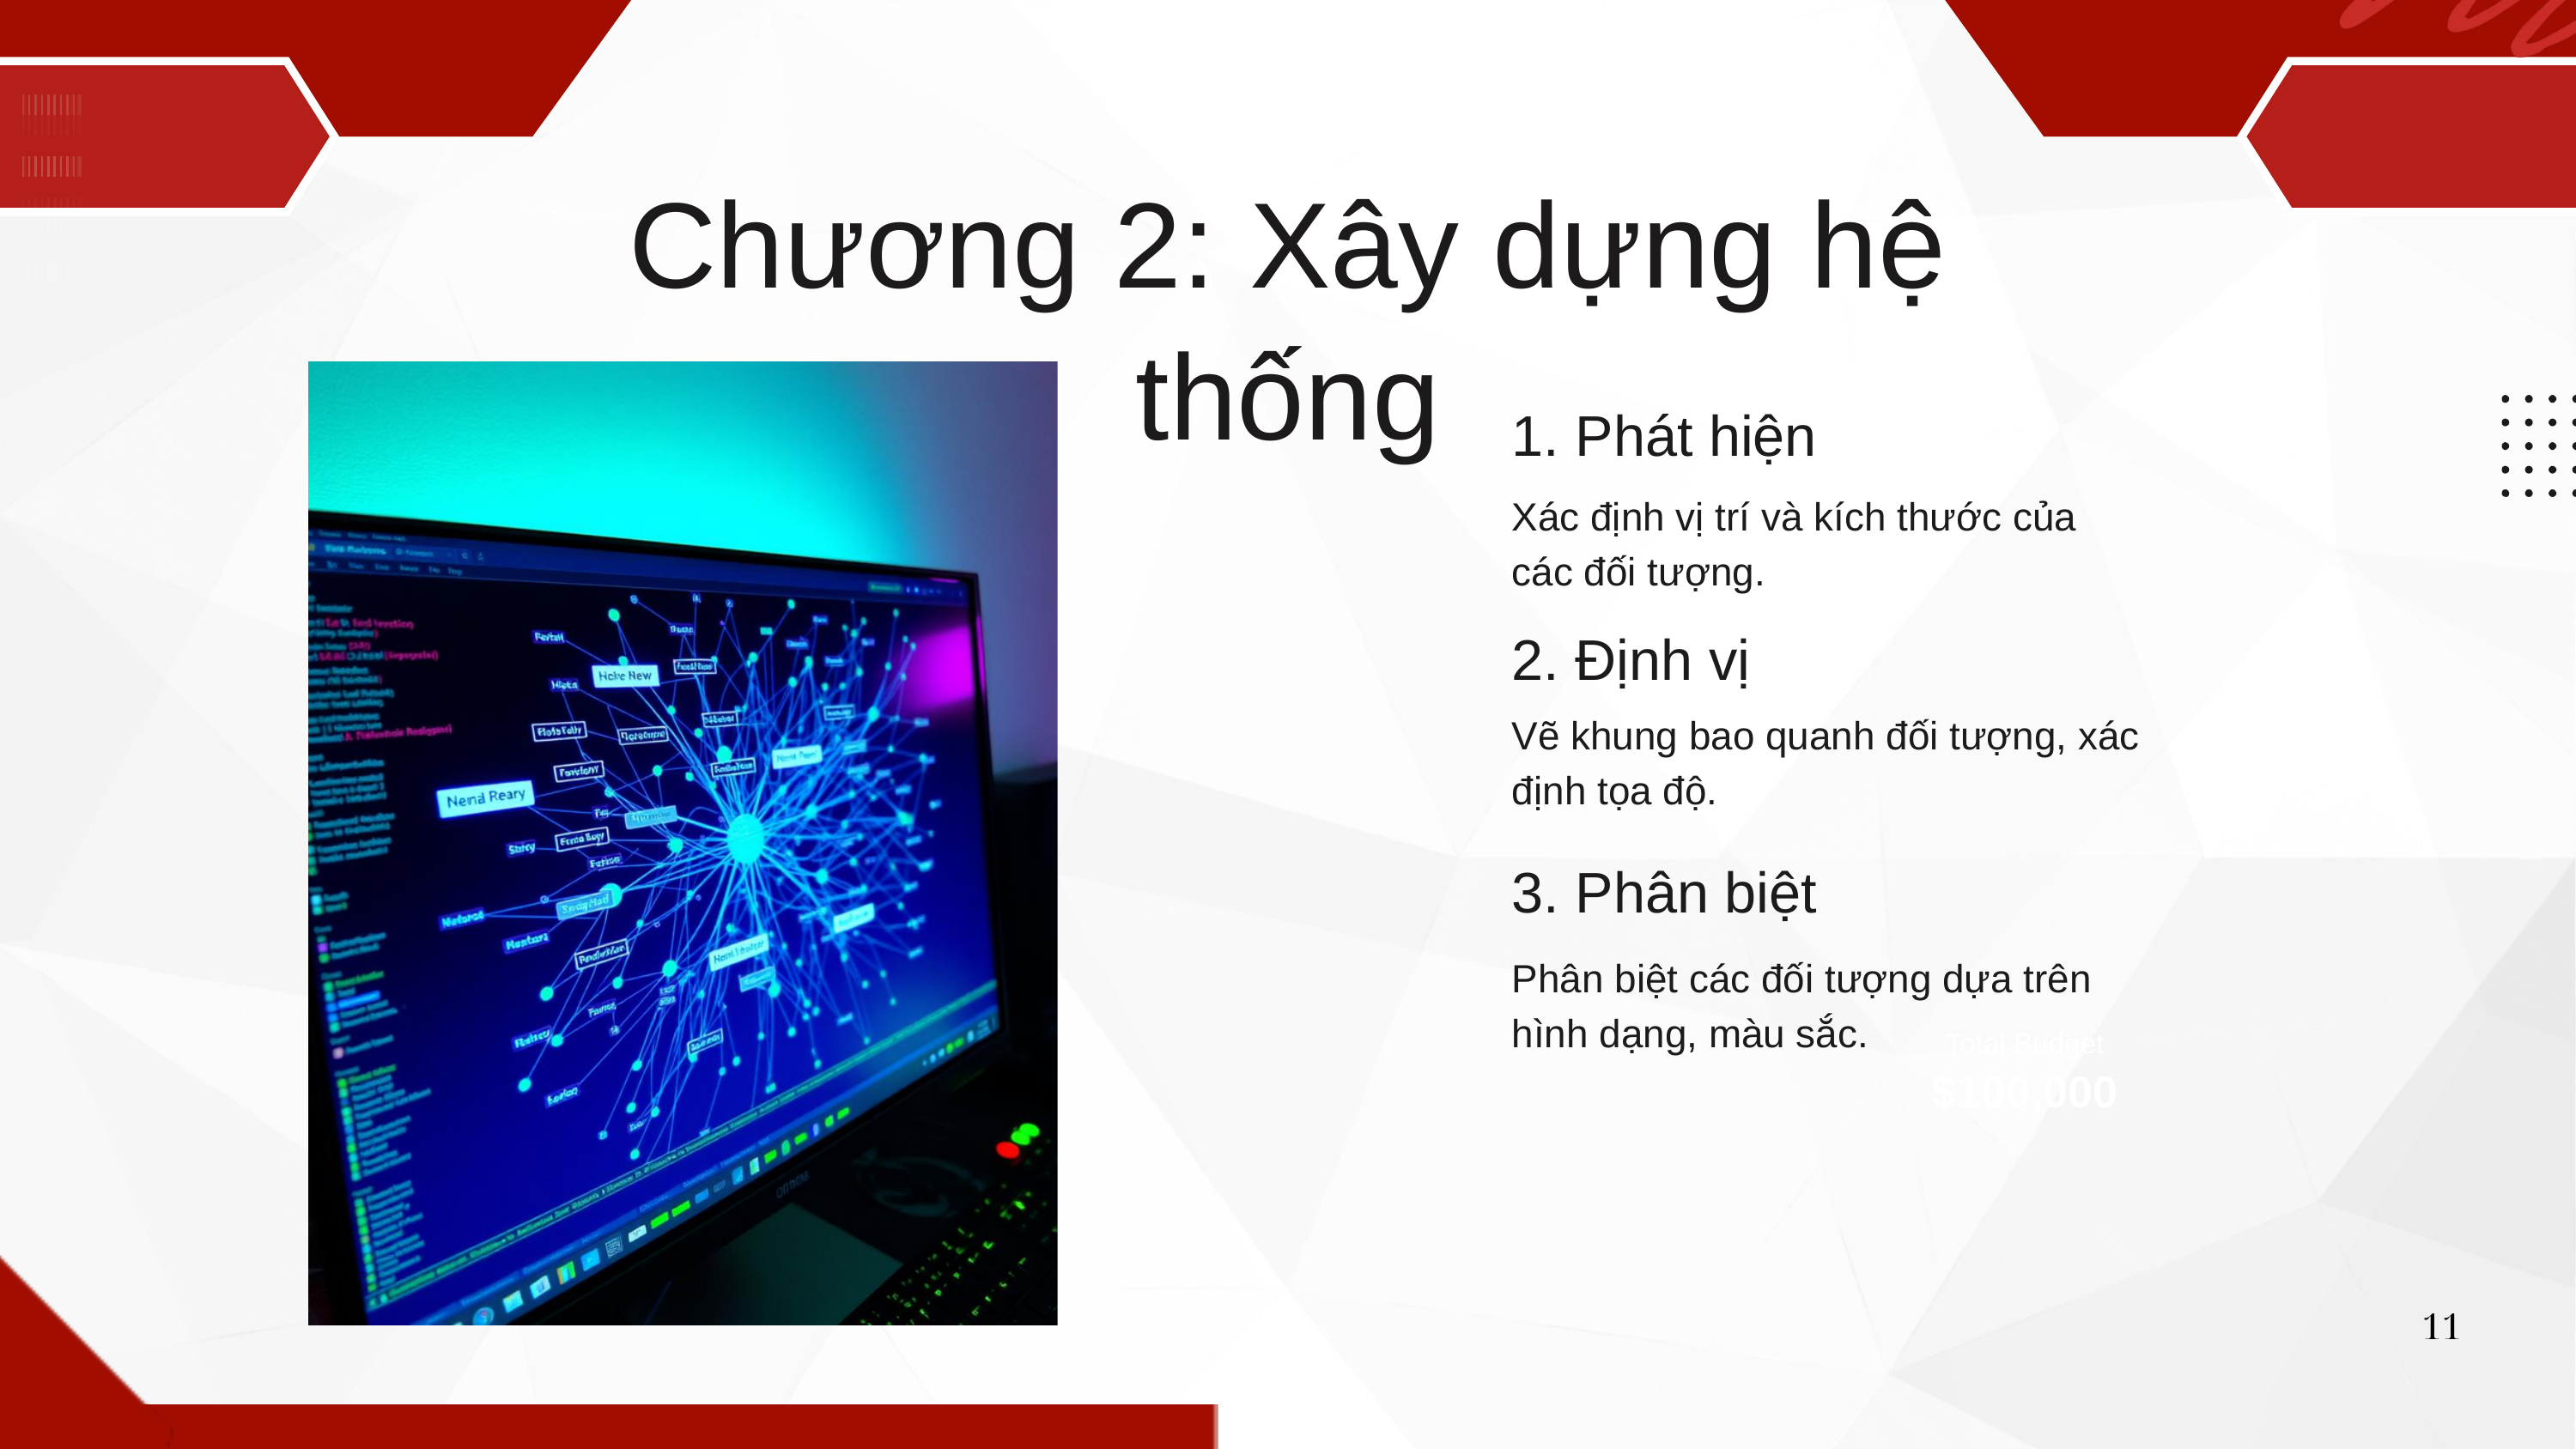

Chương 2: Xây dựng hệ thống

1. Phát hiện

Xác định vị trí và kích thước của các đối tượng.

2. Định vị
Vẽ khung bao quanh đối tượng, xác định tọa độ.

3. Phân biệt
Phân biệt các đối tượng dựa trên hình dạng, màu sắc.

Total Budget
$100,000

11